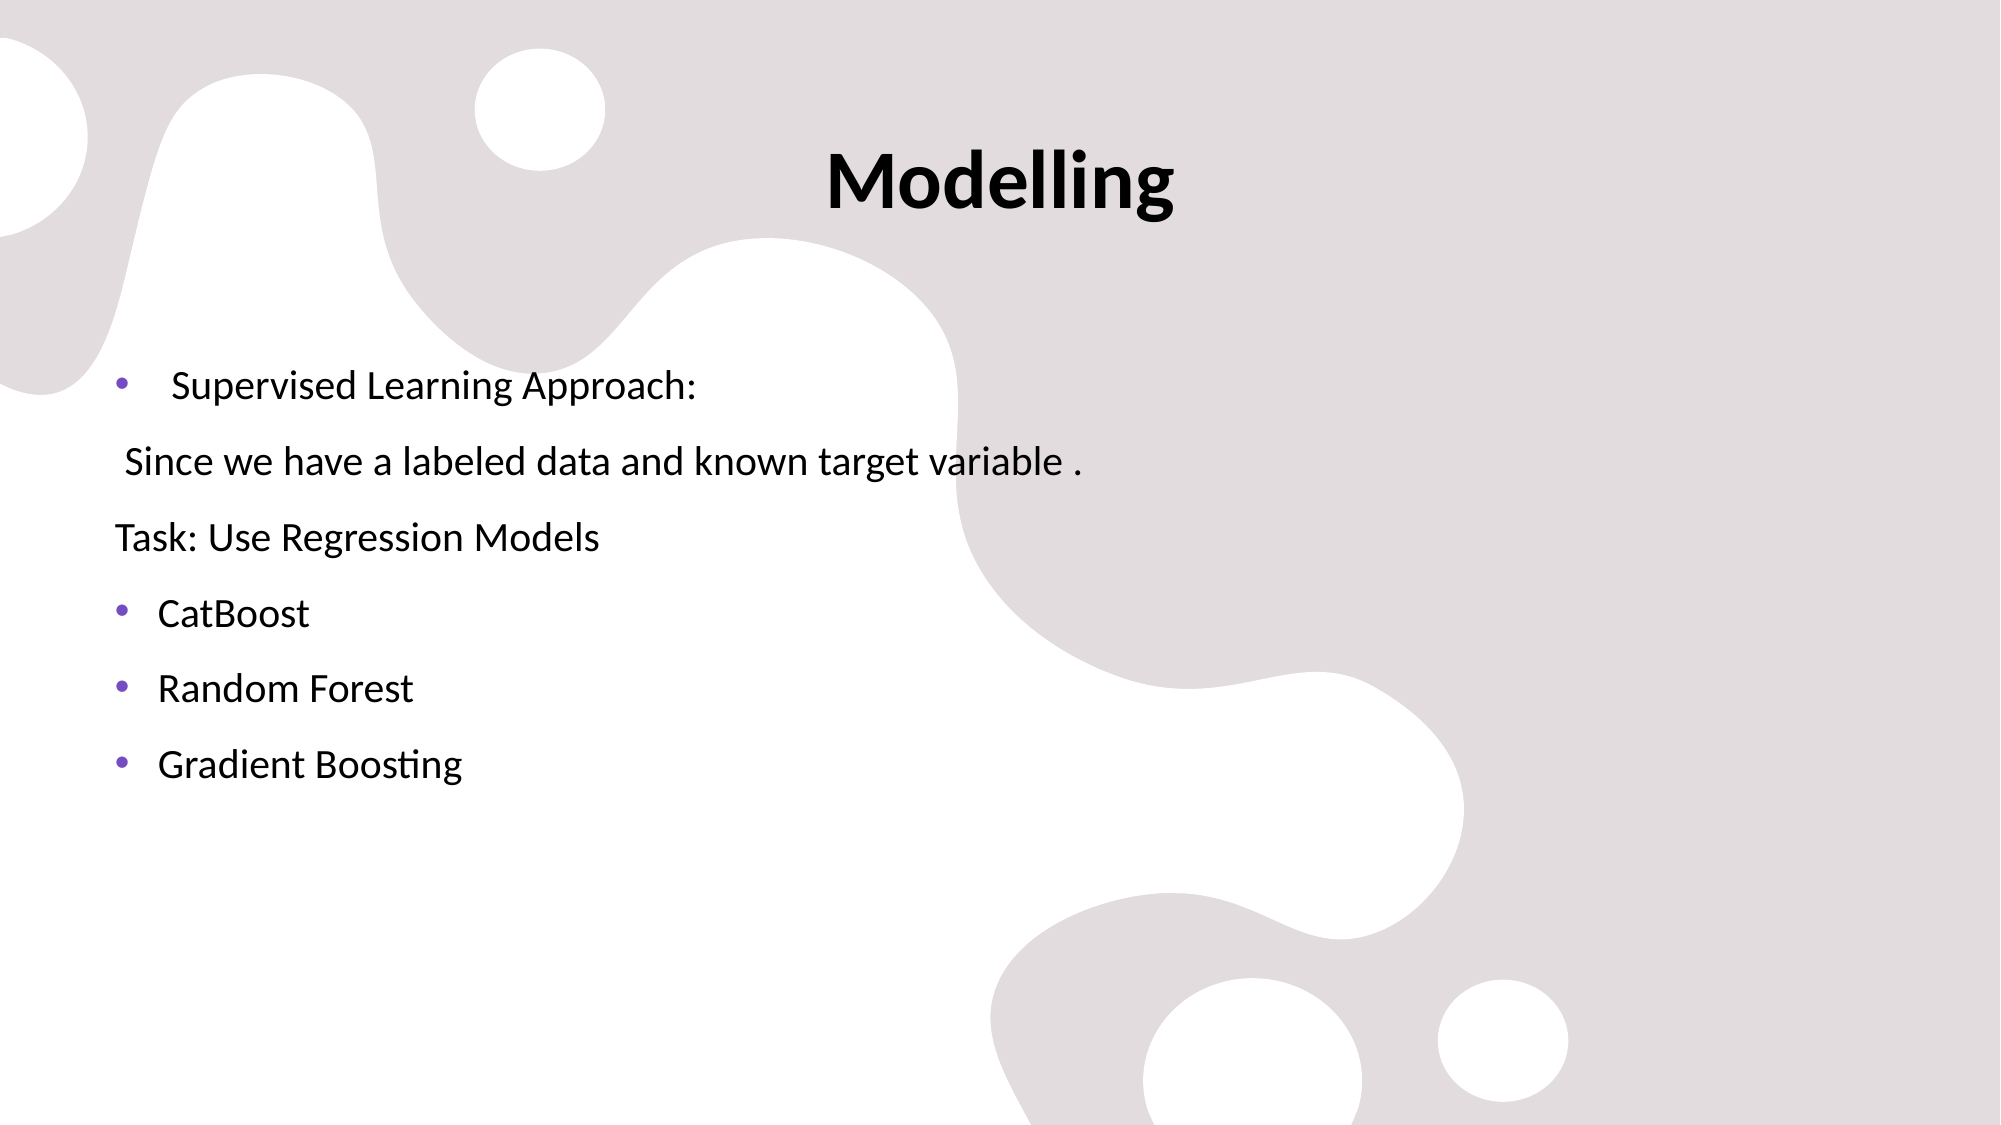

# Modelling
Supervised Learning Approach:
 Since we have a labeled data and known target variable .
Task: Use Regression Models
   CatBoost
   Random Forest
   Gradient Boosting